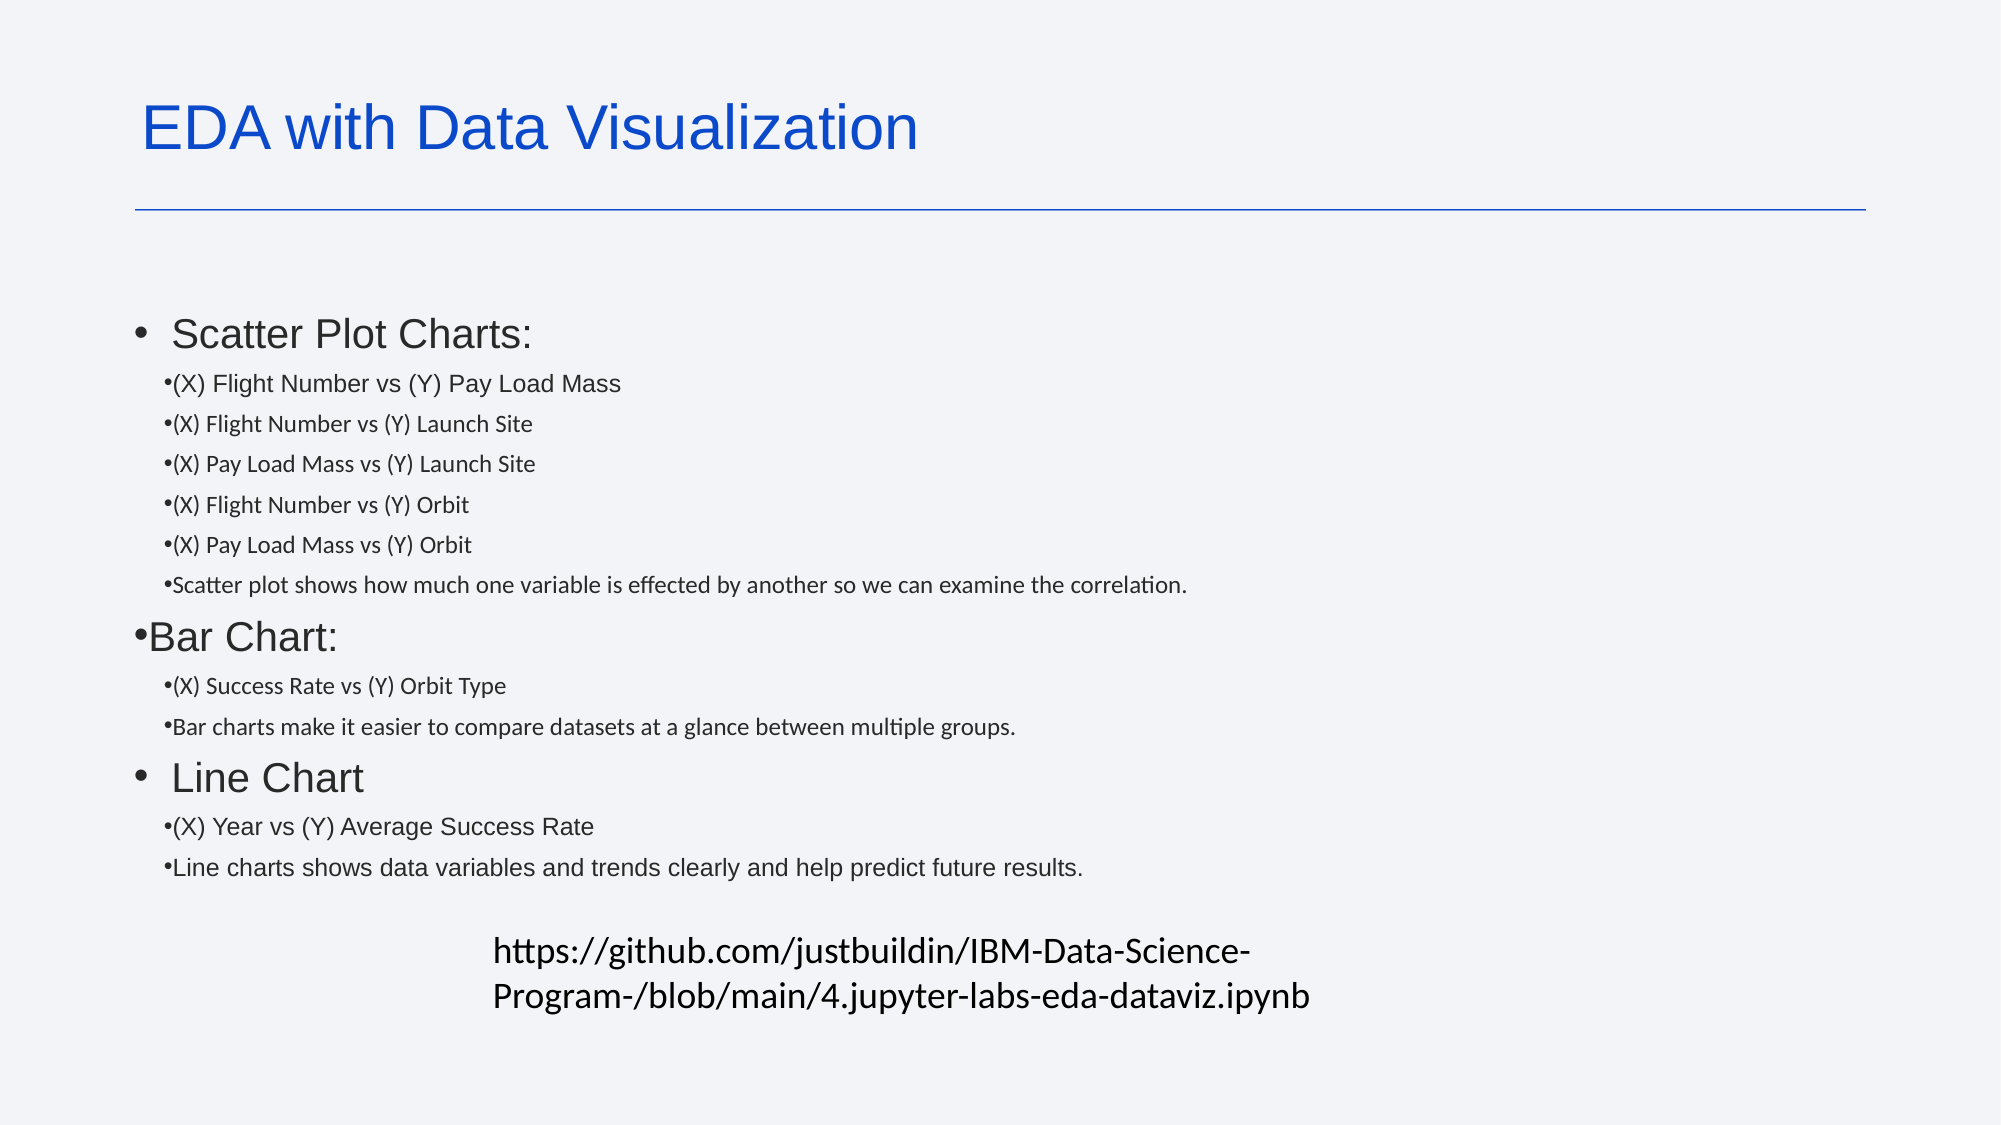

EDA with Data Visualization
Scatter Plot Charts:
(X) Flight Number vs (Y) Pay Load Mass
(X) Flight Number vs (Y) Launch Site
(X) Pay Load Mass vs (Y) Launch Site
(X) Flight Number vs (Y) Orbit
(X) Pay Load Mass vs (Y) Orbit
Scatter plot shows how much one variable is effected by another so we can examine the correlation.
Bar Chart:
(X) Success Rate vs (Y) Orbit Type
Bar charts make it easier to compare datasets at a glance between multiple groups.
Line Chart
(X) Year vs (Y) Average Success Rate
Line charts shows data variables and trends clearly and help predict future results.
https://github.com/justbuildin/IBM-Data-Science-Program-/blob/main/4.jupyter-labs-eda-dataviz.ipynb
12